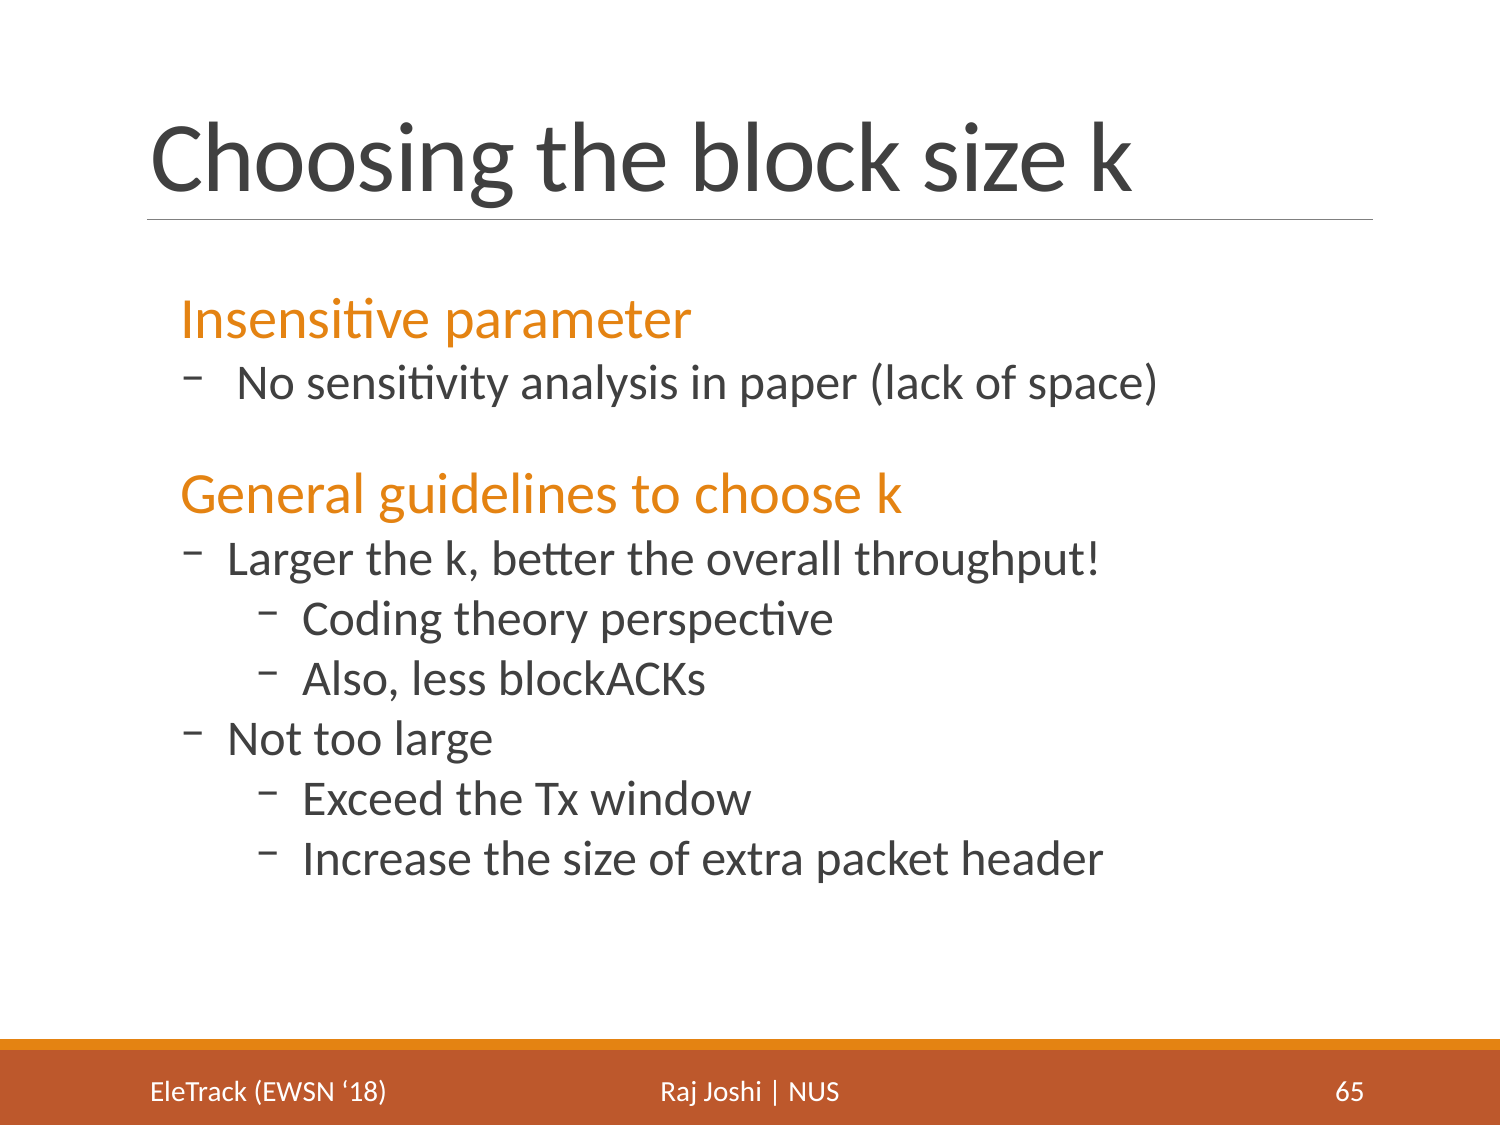

# Choosing the block size k
Insensitive parameter
No sensitivity analysis in paper (lack of space)

General guidelines to choose k
Larger the k, better the overall throughput!
Coding theory perspective
Also, less blockACKs
Not too large
Exceed the Tx window
Increase the size of extra packet header
EleTrack (EWSN ‘18)
Raj Joshi | NUS
65